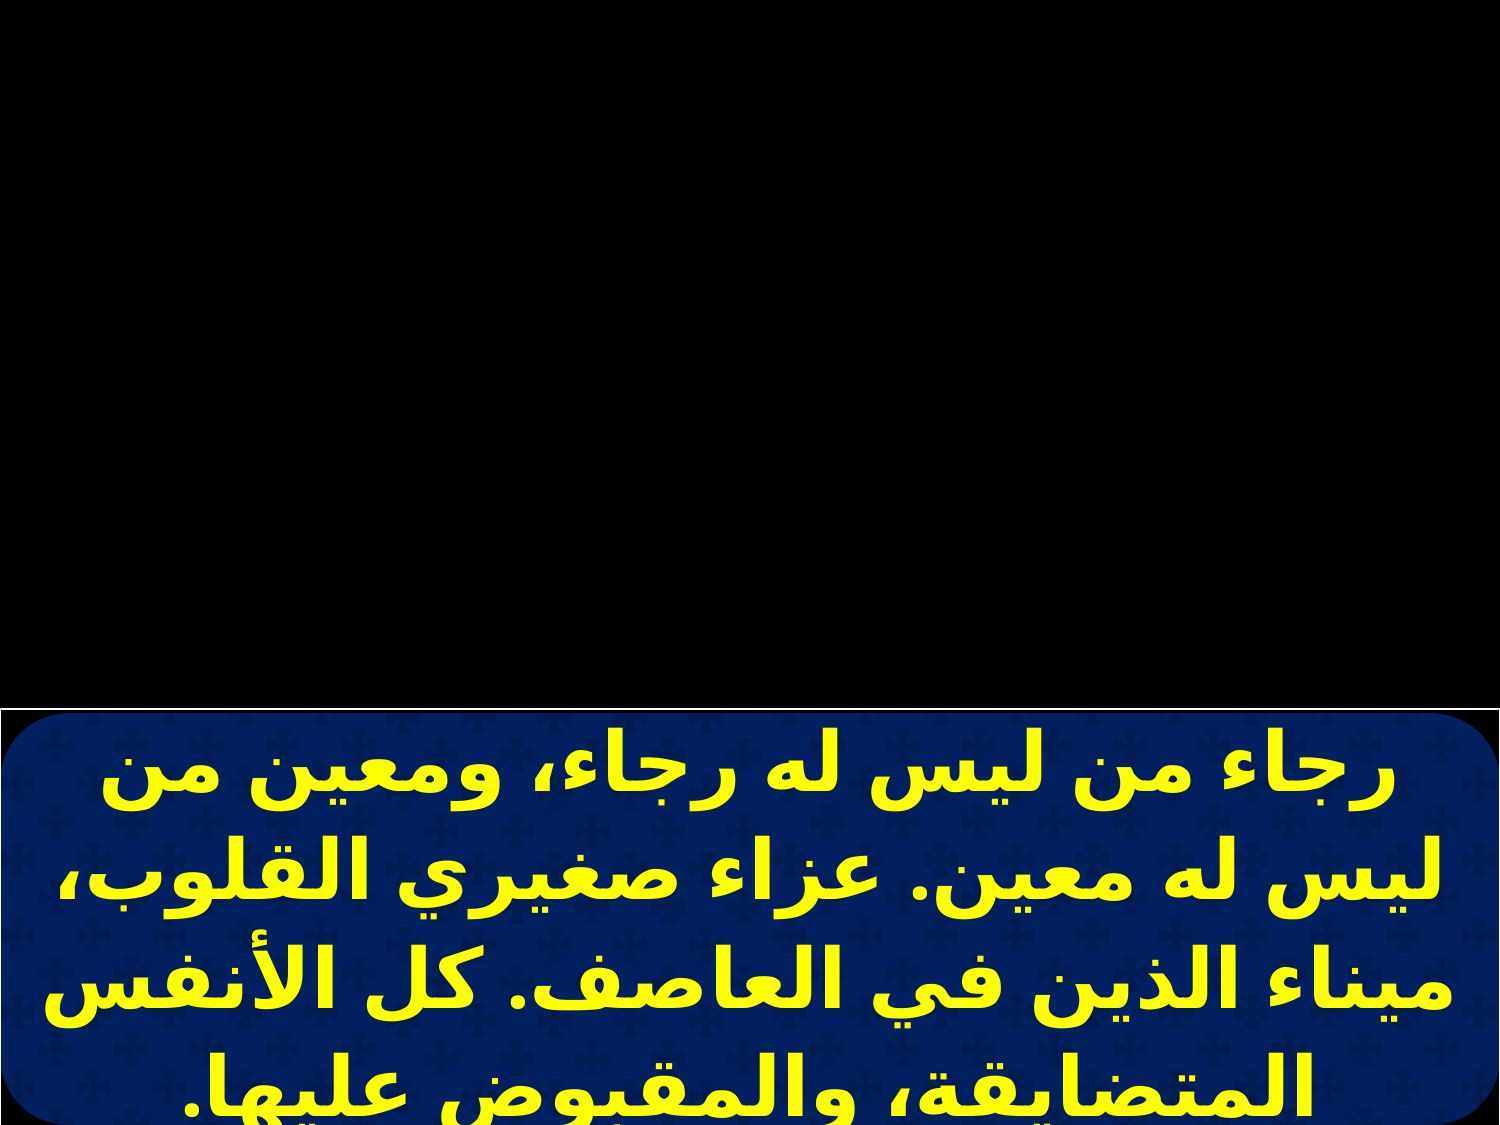

| رجاء من ليس له رجاء، ومعين من ليس له معين. عزاء صغيري القلوب، ميناء الذين في العاصف. كل الأنفس المتضايقة، والمقبوض عليها. |
| --- |